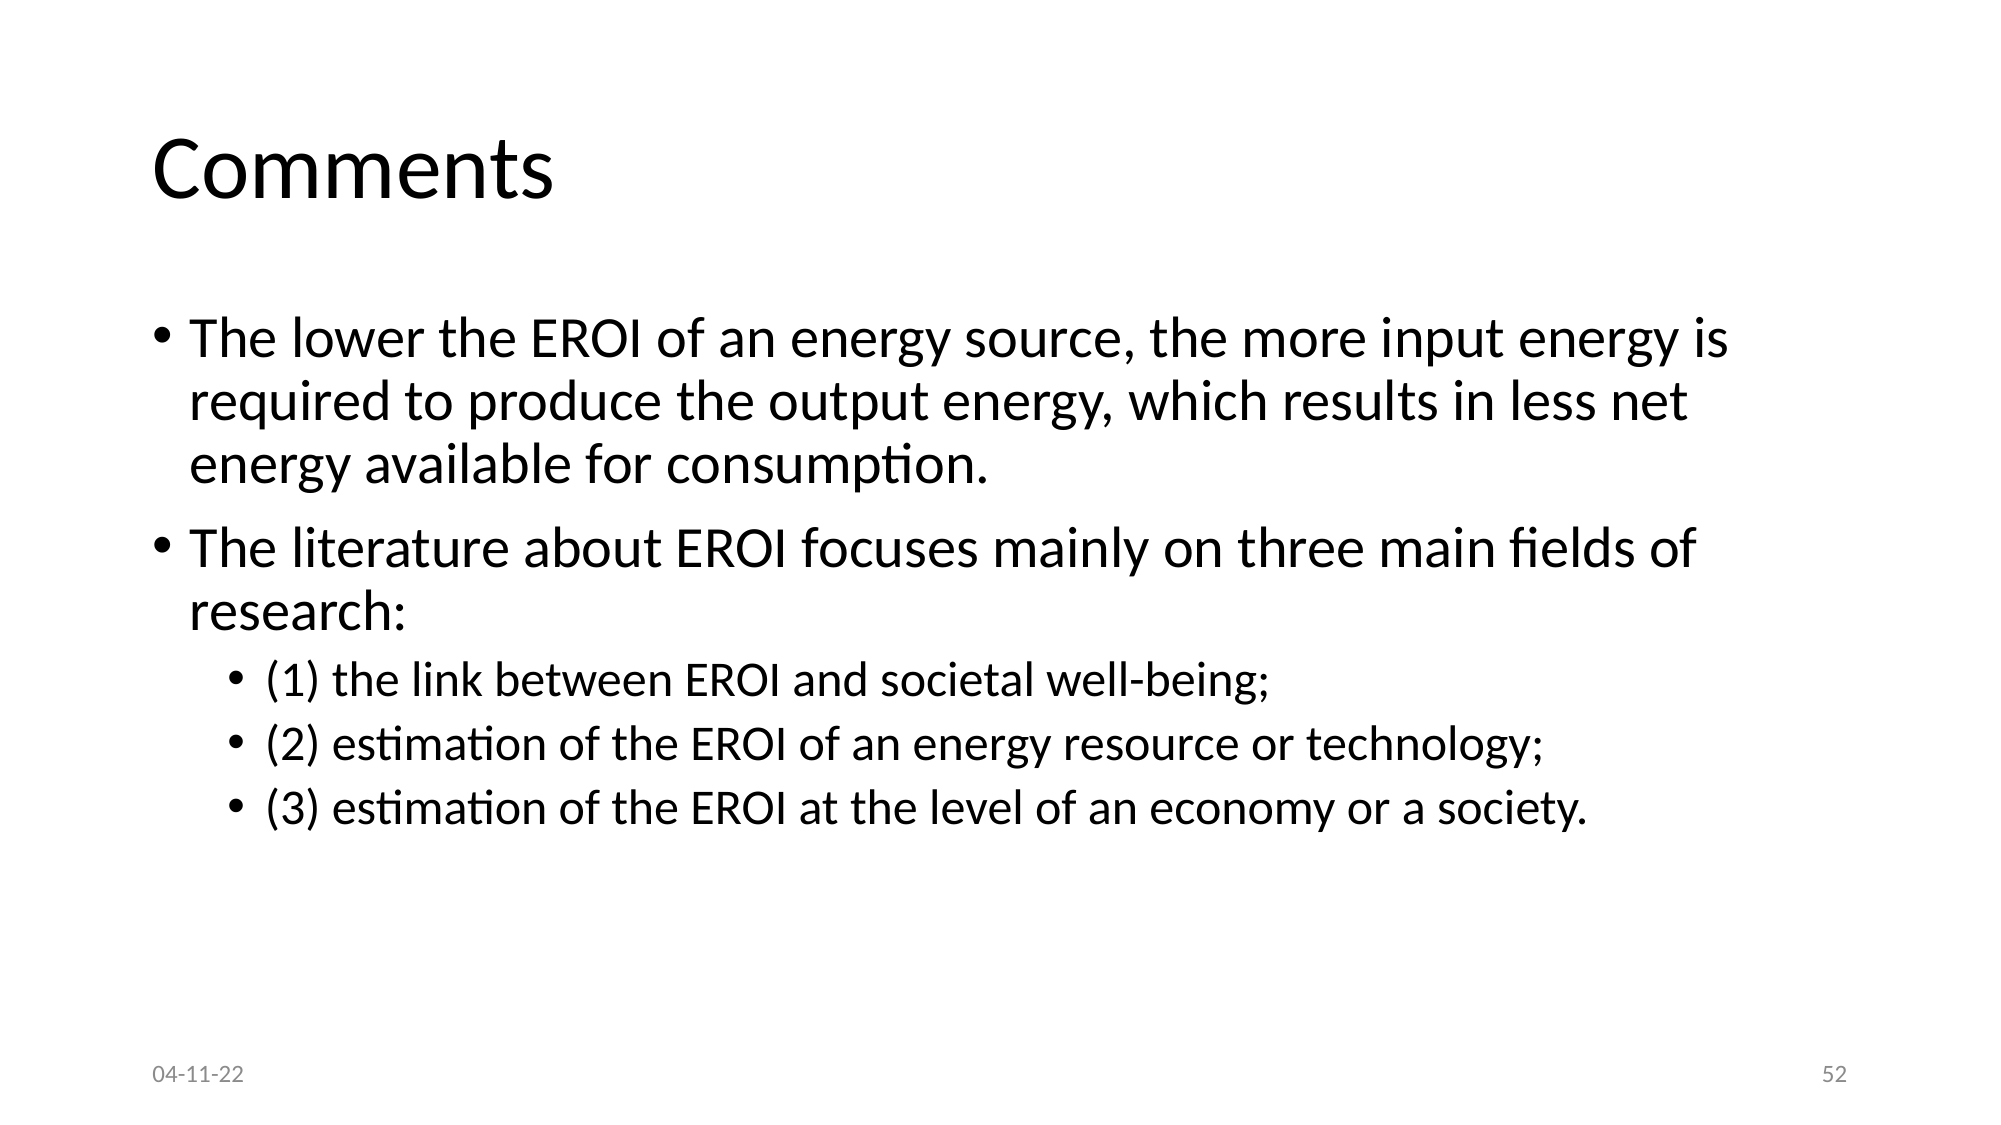

# Comments
The lower the EROI of an energy source, the more input energy is required to produce the output energy, which results in less net energy available for consumption.
The literature about EROI focuses mainly on three main fields of research:
(1) the link between EROI and societal well-being;
(2) estimation of the EROI of an energy resource or technology;
(3) estimation of the EROI at the level of an economy or a society.
04-11-22
52